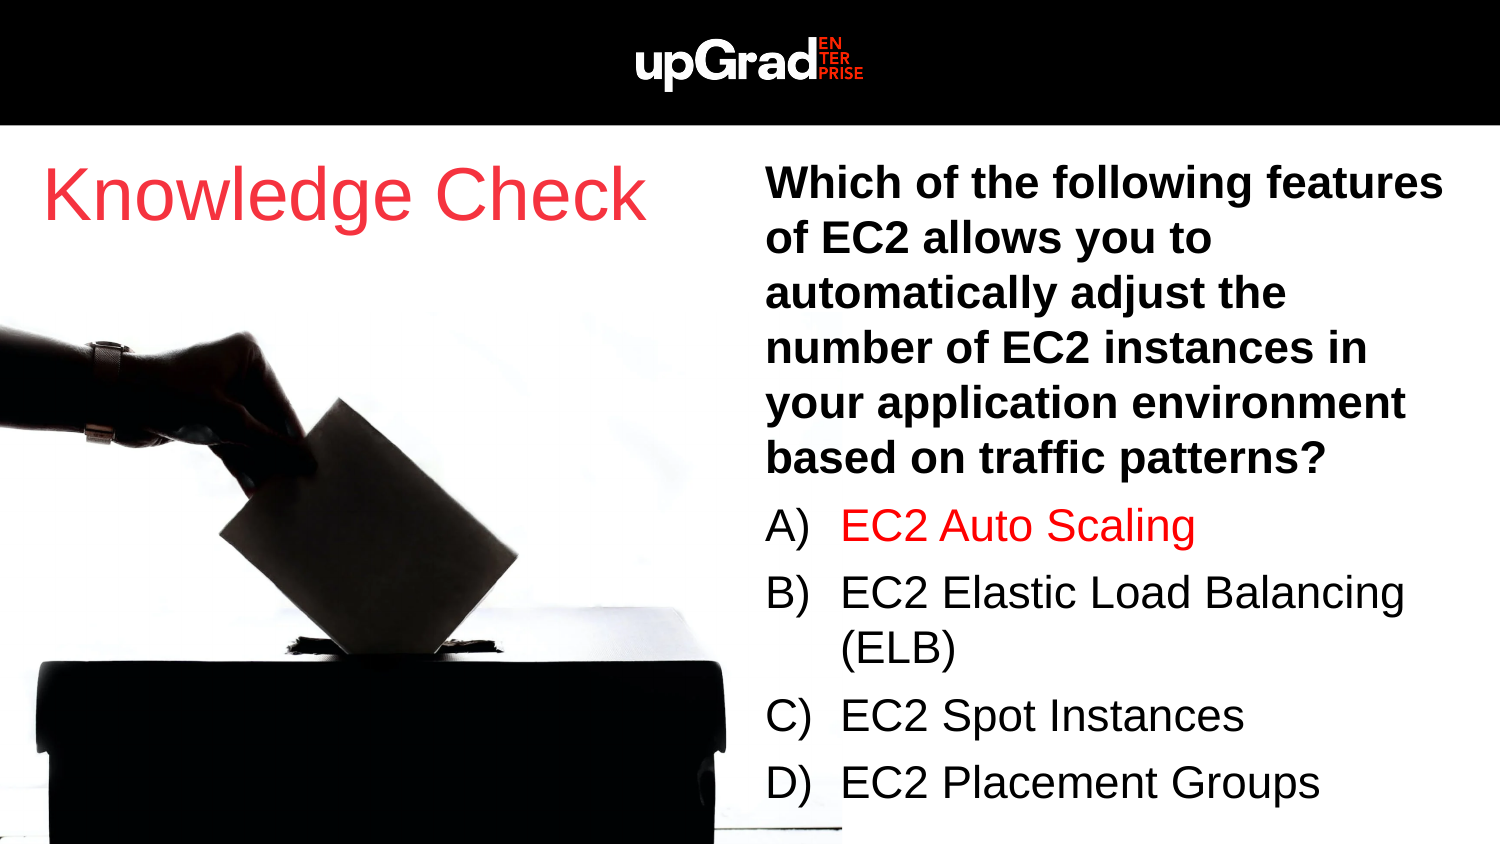

Knowledge Check
Which of the following features of EC2 allows you to automatically adjust the number of EC2 instances in your application environment based on traffic patterns?
EC2 Auto Scaling
EC2 Elastic Load Balancing (ELB)
EC2 Spot Instances
EC2 Placement Groups